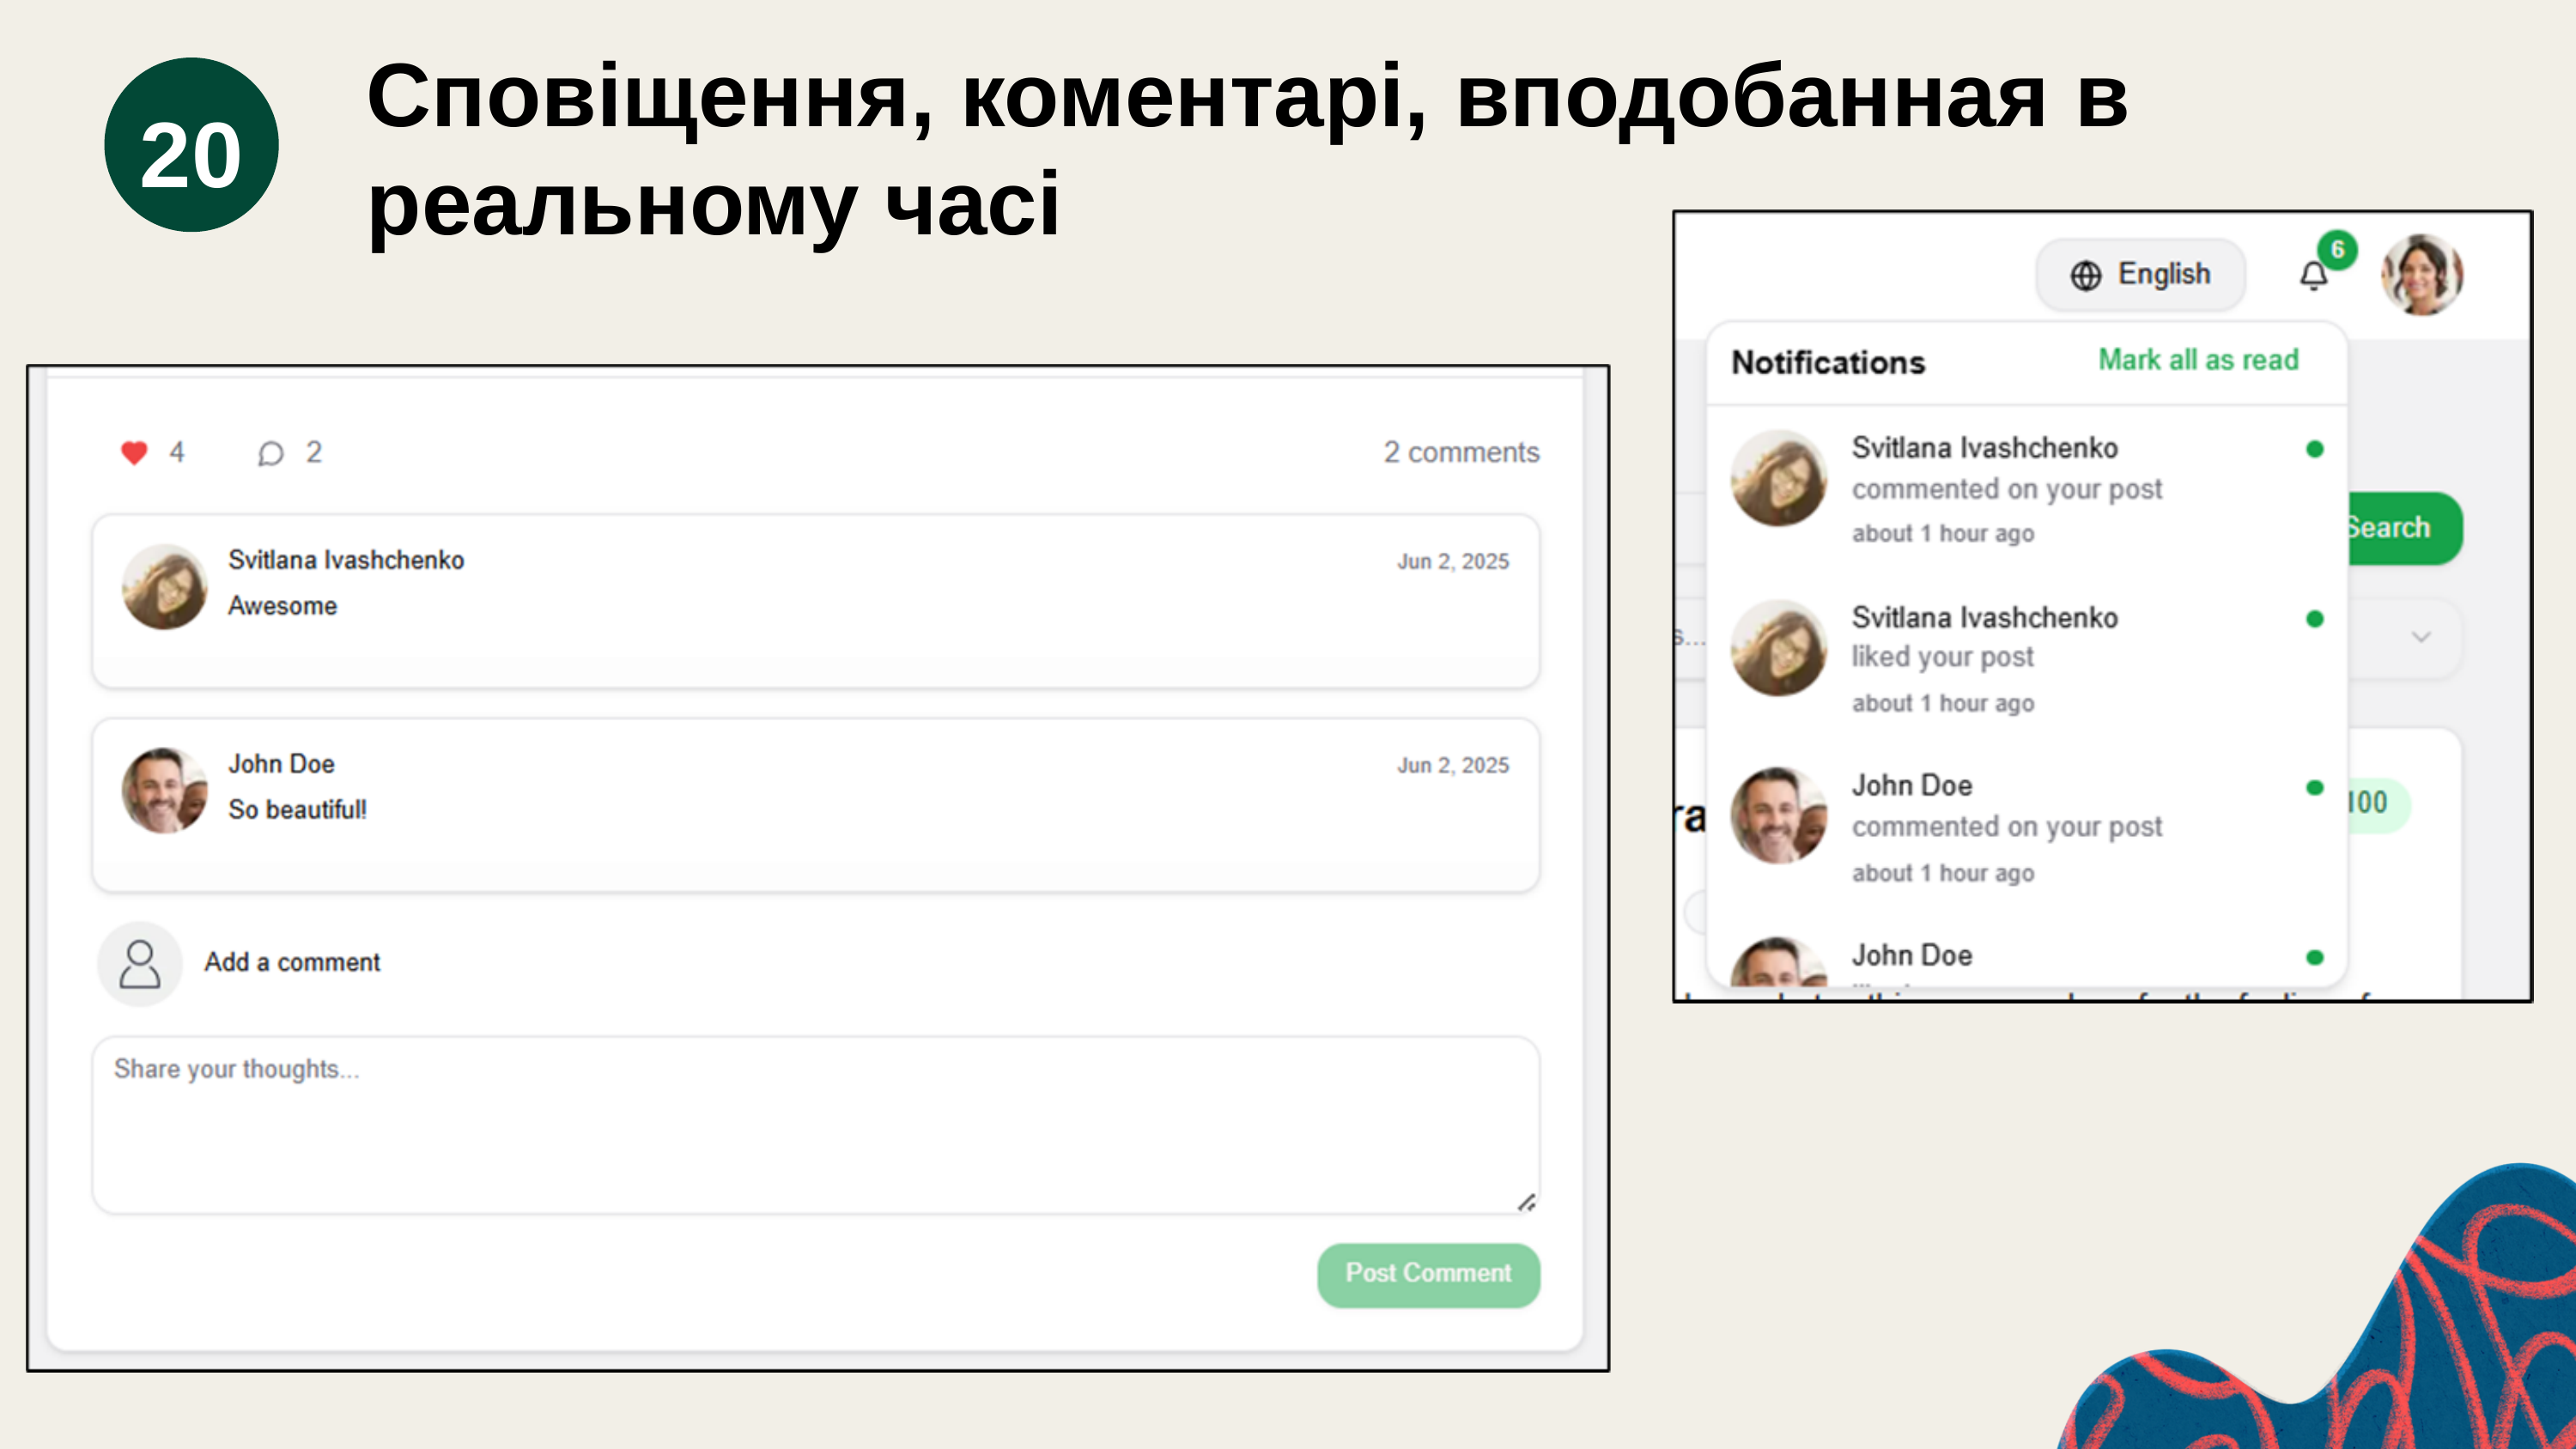

Сповіщення, коментарі, вподобанная в реальному часі

20